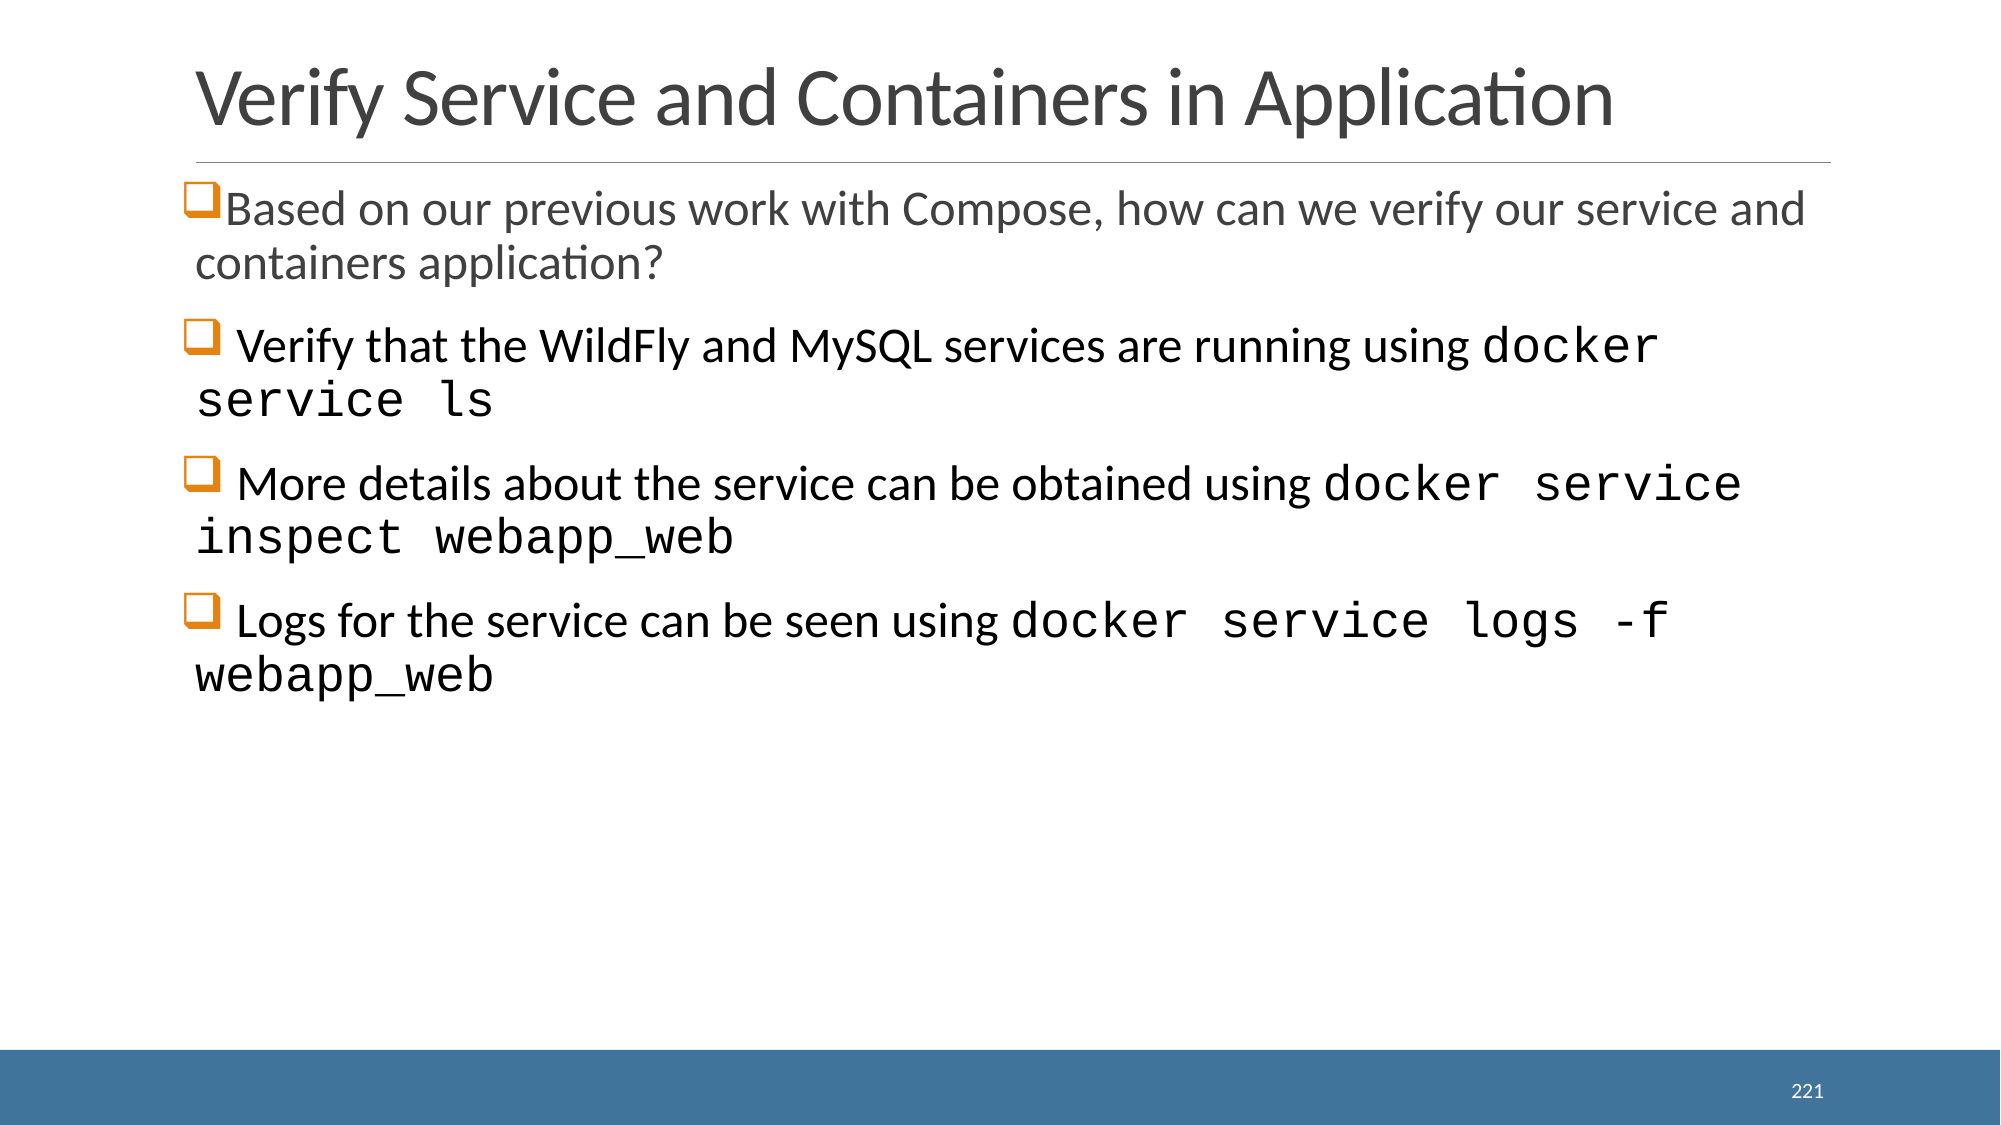

# Verify Service and Containers in Application
Based on our previous work with Compose, how can we verify our service and containers application?
 Verify that the WildFly and MySQL services are running using docker service ls
 More details about the service can be obtained using docker service inspect webapp_web
 Logs for the service can be seen using docker service logs -f webapp_web

221